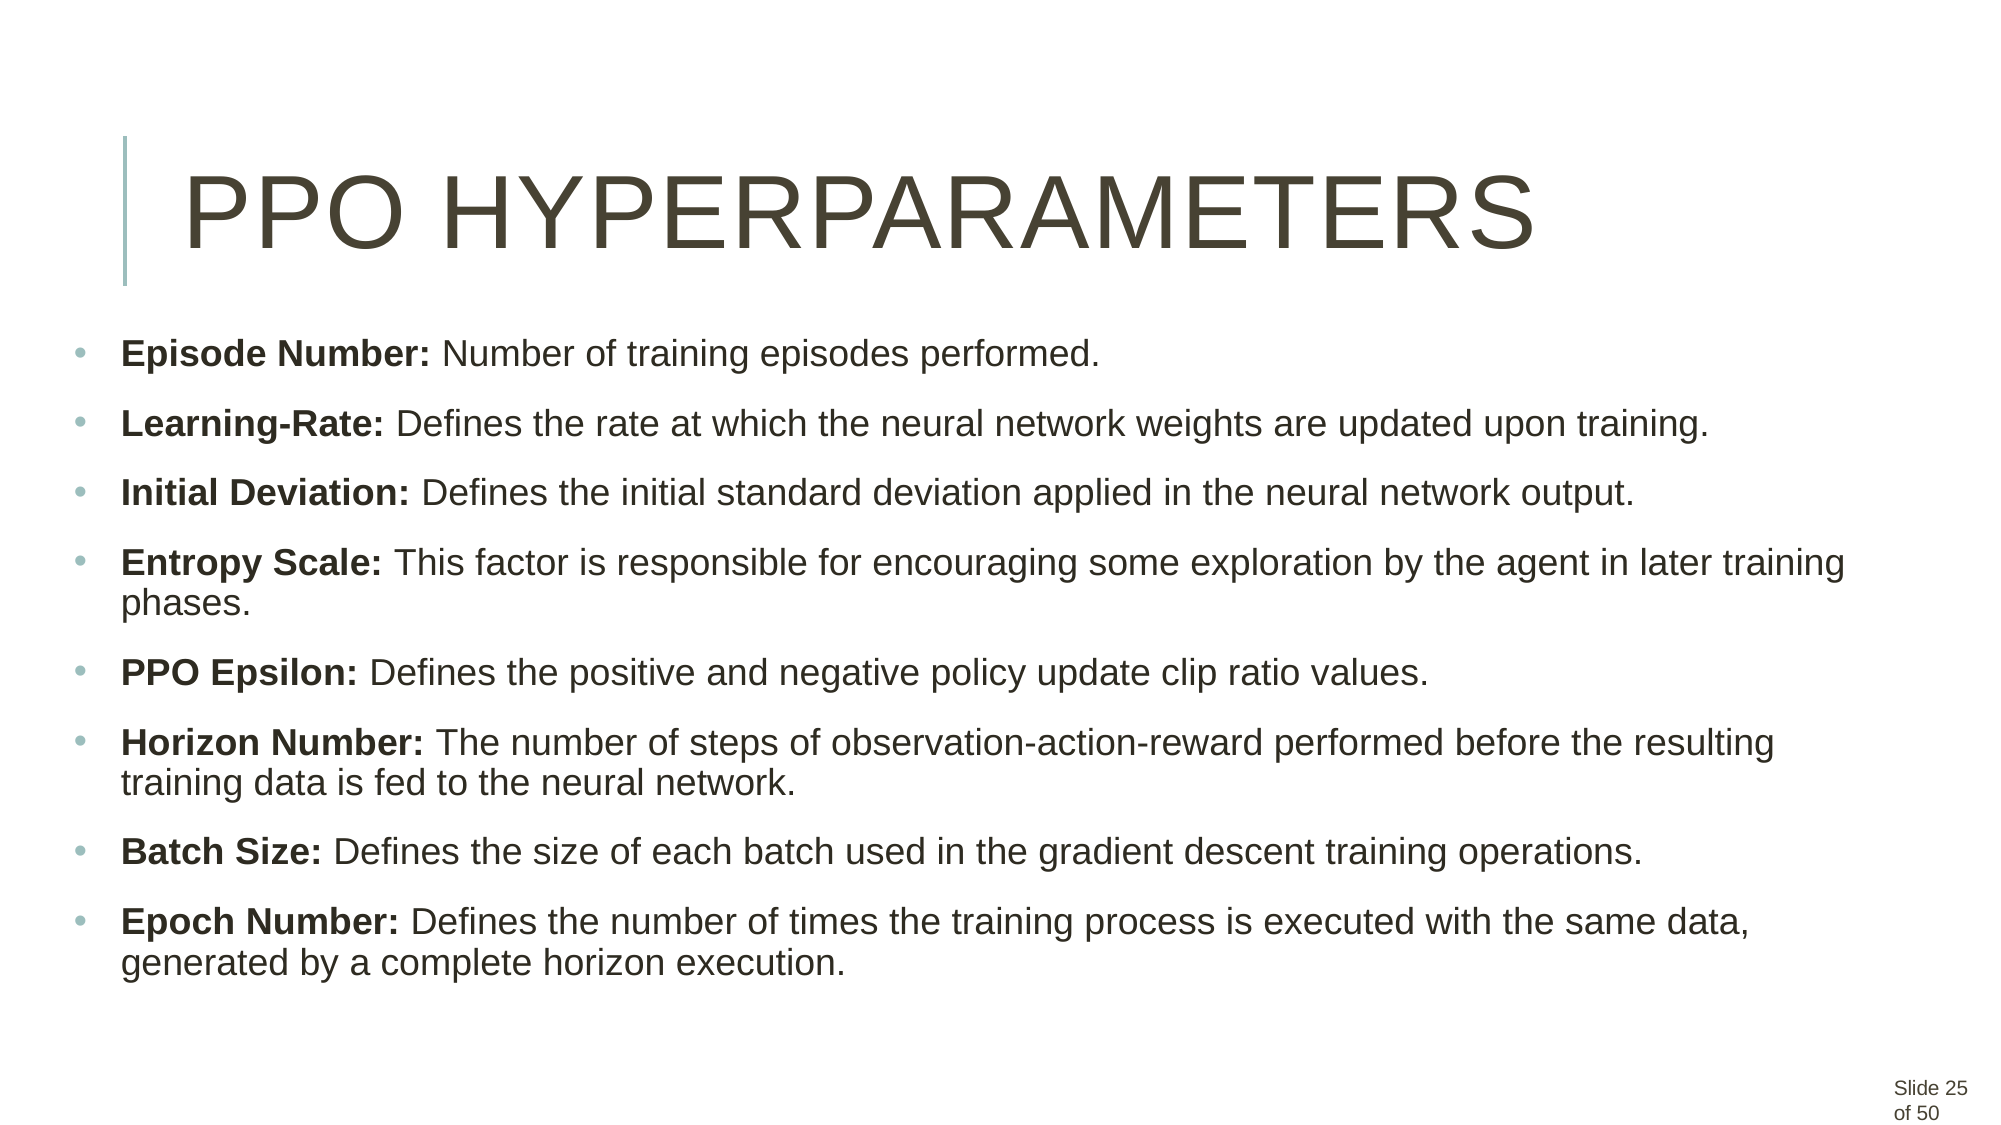

# PPO Hyperparameters
Episode Number: Number of training episodes performed.
Learning-Rate: Defines the rate at which the neural network weights are updated upon training.
Initial Deviation: Defines the initial standard deviation applied in the neural network output.
Entropy Scale: This factor is responsible for encouraging some exploration by the agent in later training phases.
PPO Epsilon: Defines the positive and negative policy update clip ratio values.
Horizon Number: The number of steps of observation-action-reward performed before the resulting training data is fed to the neural network.
Batch Size: Defines the size of each batch used in the gradient descent training operations.
Epoch Number: Defines the number of times the training process is executed with the same data, generated by a complete horizon execution.
Slide 25 of 50